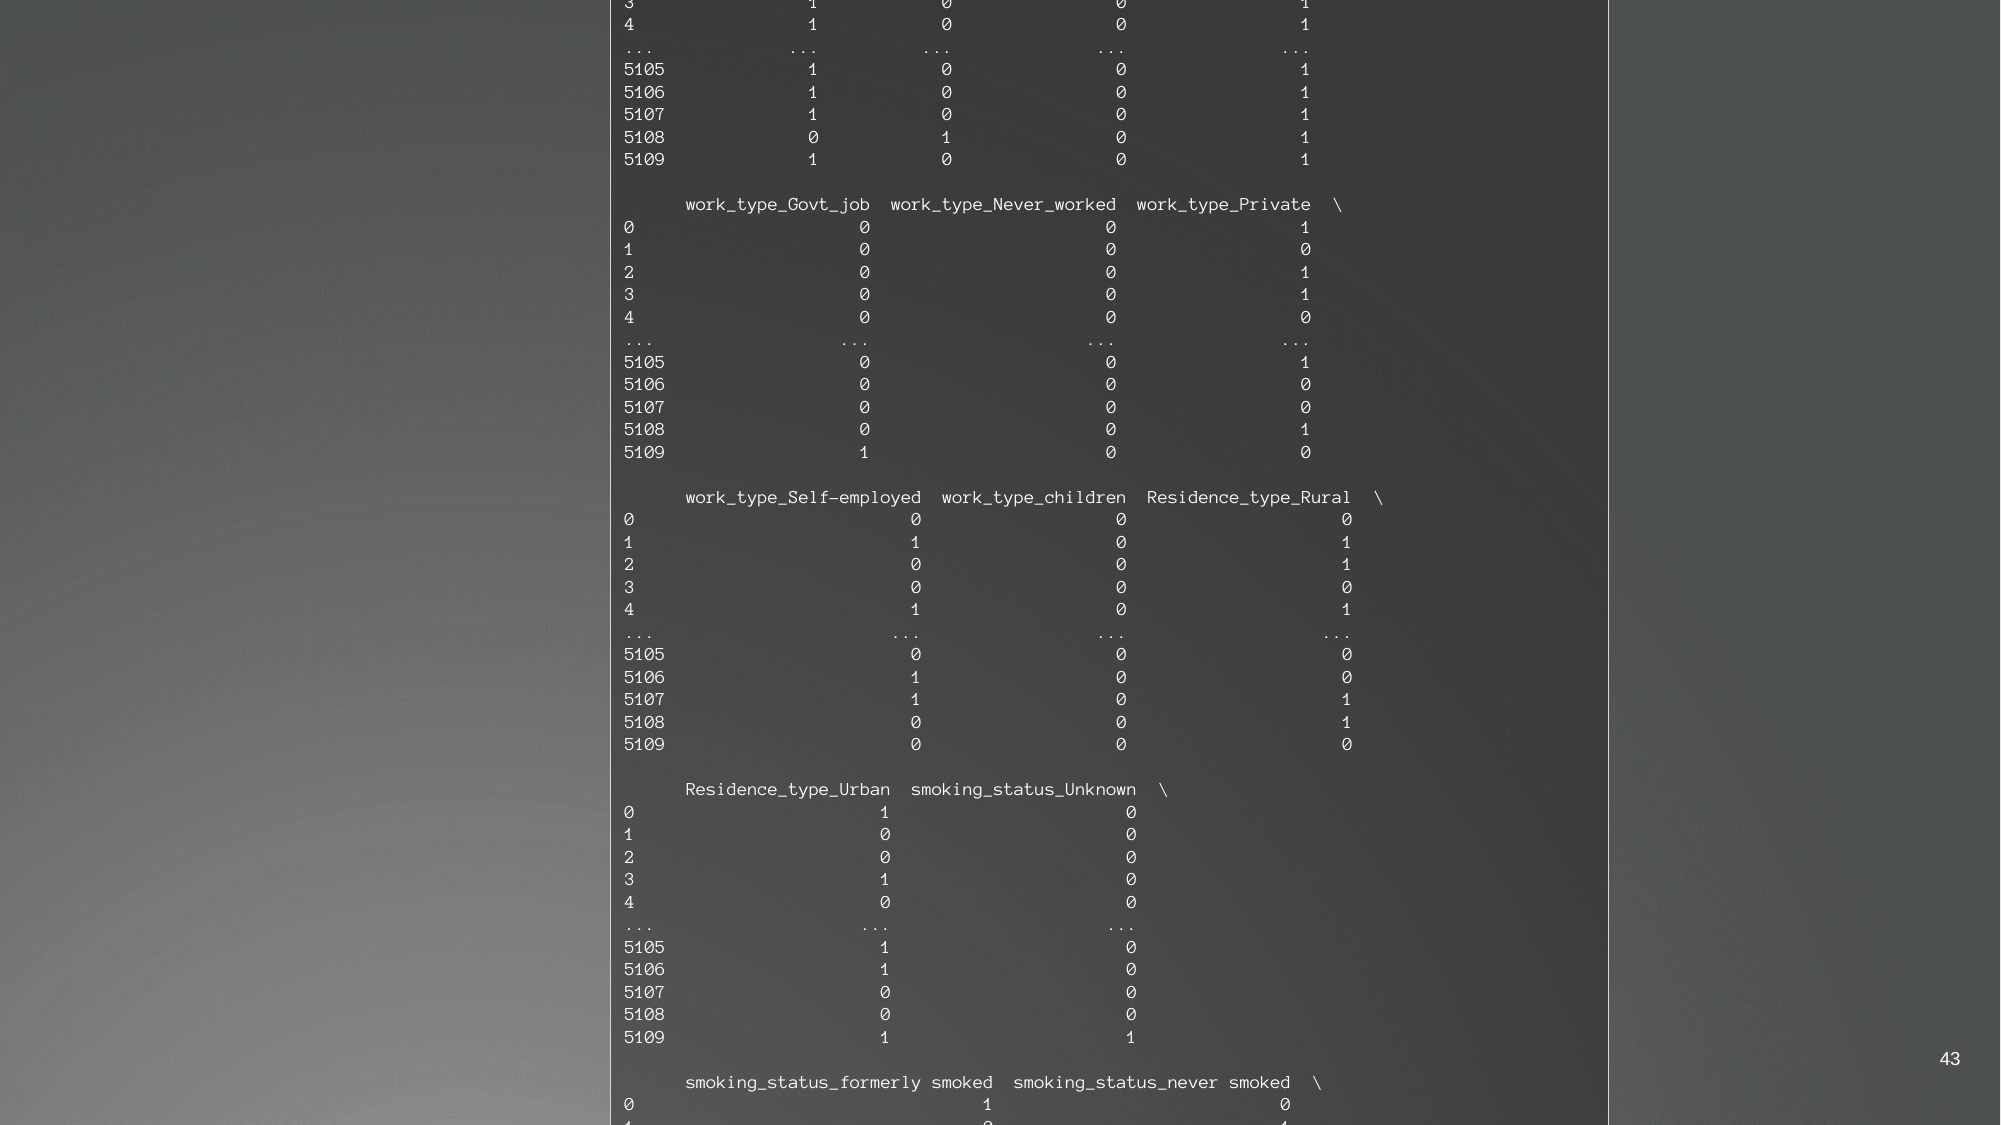

age  hypertension  heart_disease  avg_glucose_level        bmi  stroke  \
0     67.0             0              1             228.69  36.600000       1
1     61.0             0              0             202.21  28.893237       1
2     80.0             0              1             105.92  32.500000       1
3     49.0             0              0             171.23  34.400000       1
4     79.0             1              0             174.12  24.000000       1
...    ...           ...            ...                ...        ...     ...
5105  80.0             1              0              83.75  28.893237       0
5106  81.0             0              0             125.20  40.000000       0
5107  35.0             0              0              82.99  30.600000       0
5108  51.0             0              0             166.29  25.600000       0
5109  44.0             0              0              85.28  26.200000       0

      gender_Female  gender_Male  ever_married_No  ever_married_Yes  \
0                 0            1                0                 1
1                 1            0                0                 1
2                 0            1                0                 1
3                 1            0                0                 1
4                 1            0                0                 1
...             ...          ...              ...               ...
5105              1            0                0                 1
5106              1            0                0                 1
5107              1            0                0                 1
5108              0            1                0                 1
5109              1            0                0                 1

      work_type_Govt_job  work_type_Never_worked  work_type_Private  \
0                      0                       0                  1
1                      0                       0                  0
2                      0                       0                  1
3                      0                       0                  1
4                      0                       0                  0
...                  ...                     ...                ...
5105                   0                       0                  1
5106                   0                       0                  0
5107                   0                       0                  0
5108                   0                       0                  1
5109                   1                       0                  0

      work_type_Self-employed  work_type_children  Residence_type_Rural  \
0                           0                   0                     0
1                           1                   0                     1
2                           0                   0                     1
3                           0                   0                     0
4                           1                   0                     1
...                       ...                 ...                   ...
5105                        0                   0                     0
5106                        1                   0                     0
5107                        1                   0                     1
5108                        0                   0                     1
5109                        0                   0                     0

      Residence_type_Urban  smoking_status_Unknown  \
0                        1                       0
1                        0                       0
2                        0                       0
3                        1                       0
4                        0                       0
...                    ...                     ...
5105                     1                       0
5106                     1                       0
5107                     0                       0
5108                     0                       0
5109                     1                       1

      smoking_status_formerly smoked  smoking_status_never smoked  \
0                                  1                            0
1                                  0                            1
2                                  0                            1
3                                  0                            0
4                                  0                            1
...                              ...                          ...
5105                               0                            1
5106                               0                            1
5107                               0                            1
5108                               1                            0
5109                               0                            0

      smoking_status_smokes
0                         0
1                         0
2                         0
3                         1
4                         0
...                     ...
5105                      0
5106                      0
5107                      0
5108                      0
5109                      0